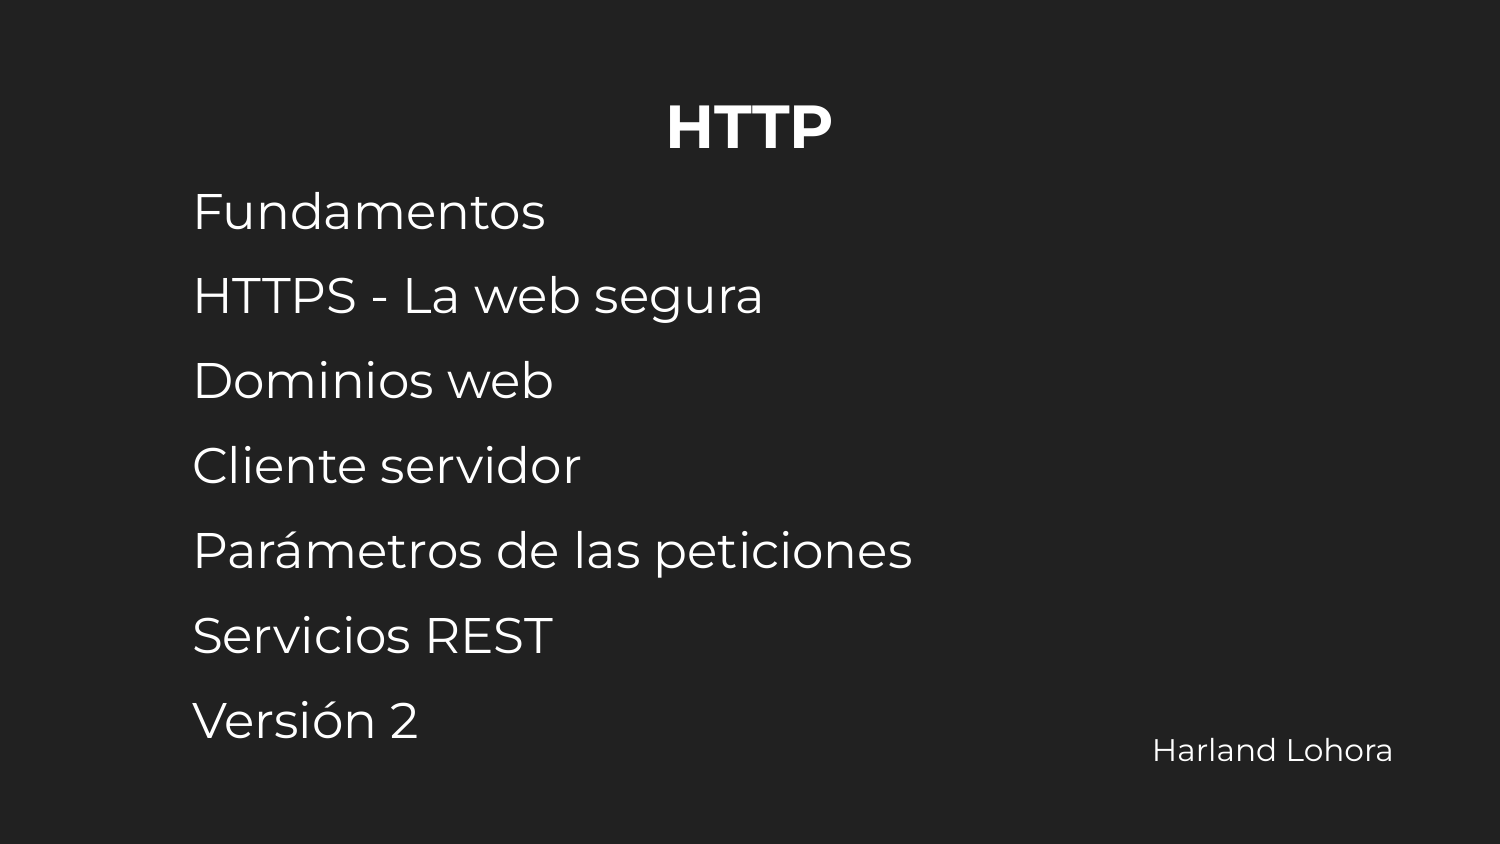

# HTTP
Fundamentos
HTTPS - La web segura
Dominios web
Cliente servidor
Parámetros de las peticiones
Servicios REST
Versión 2

Harland Lohora